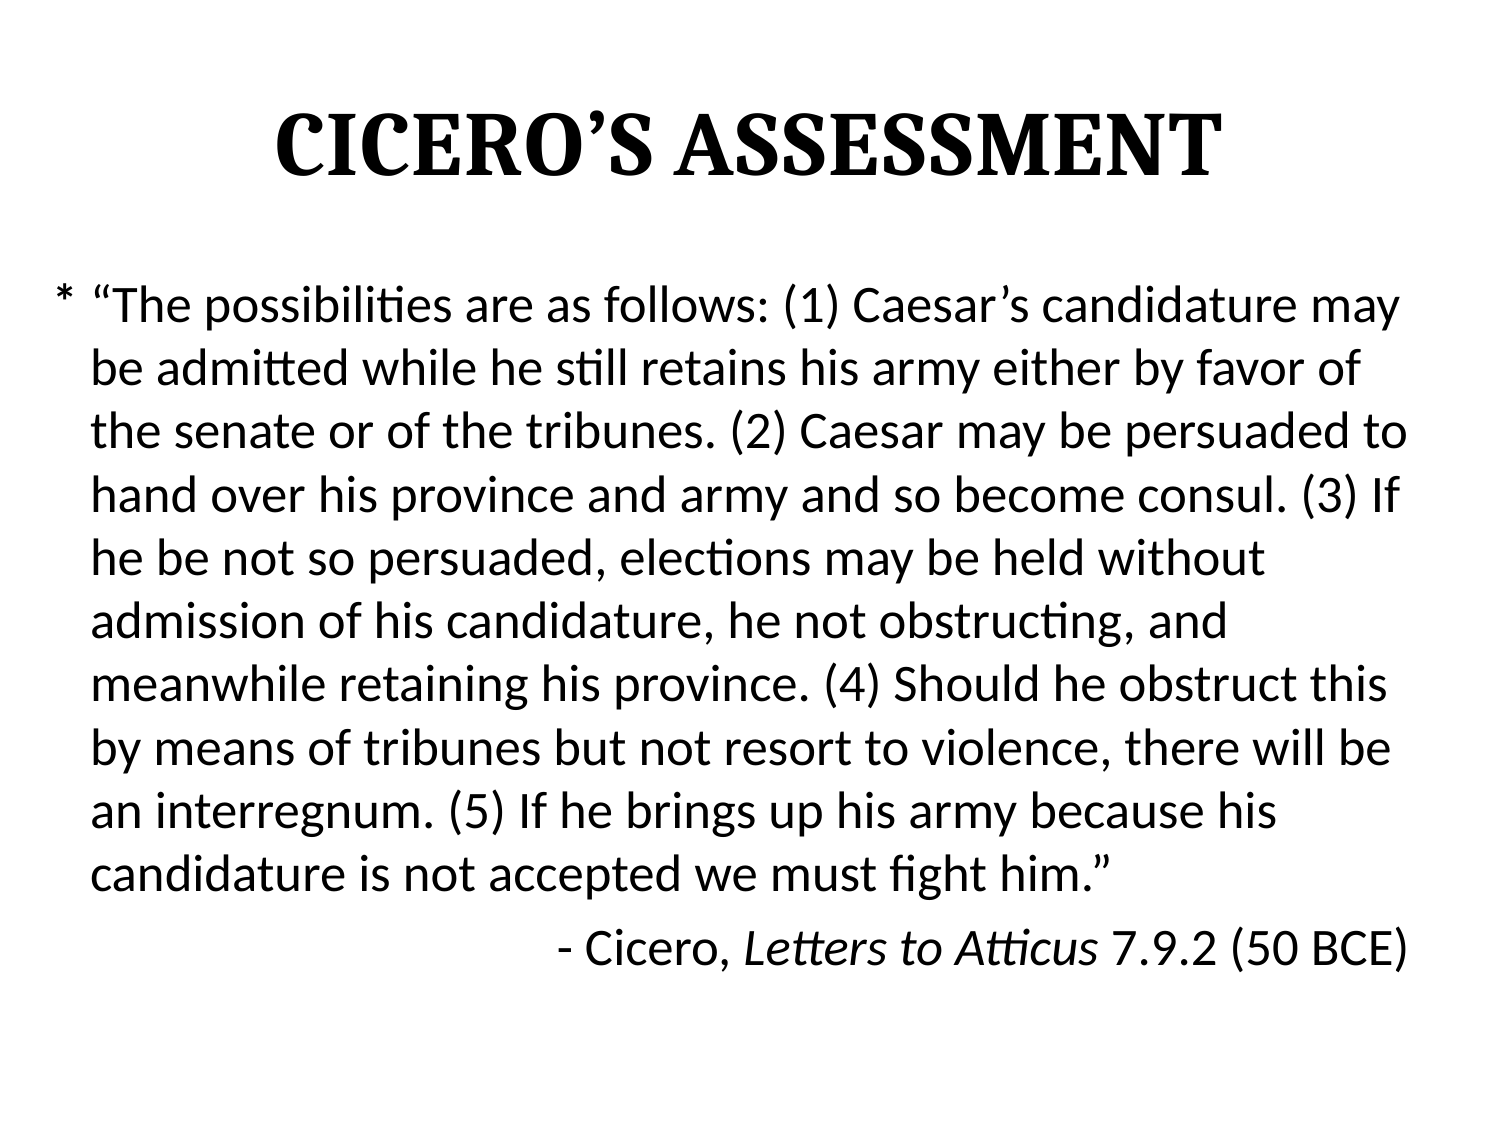

# Cicero’s Assessment
*
“The possibilities are as follows: (1) Caesar’s candidature may be admitted while he still retains his army either by favor of the senate or of the tribunes. (2) Caesar may be persuaded to hand over his province and army and so become consul. (3) If he be not so persuaded, elections may be held without admission of his candidature, he not obstructing, and meanwhile retaining his province. (4) Should he obstruct this by means of tribunes but not resort to violence, there will be an interregnum. (5) If he brings up his army because his candidature is not accepted we must fight him.”
- Cicero, Letters to Atticus 7.9.2 (50 BCE)